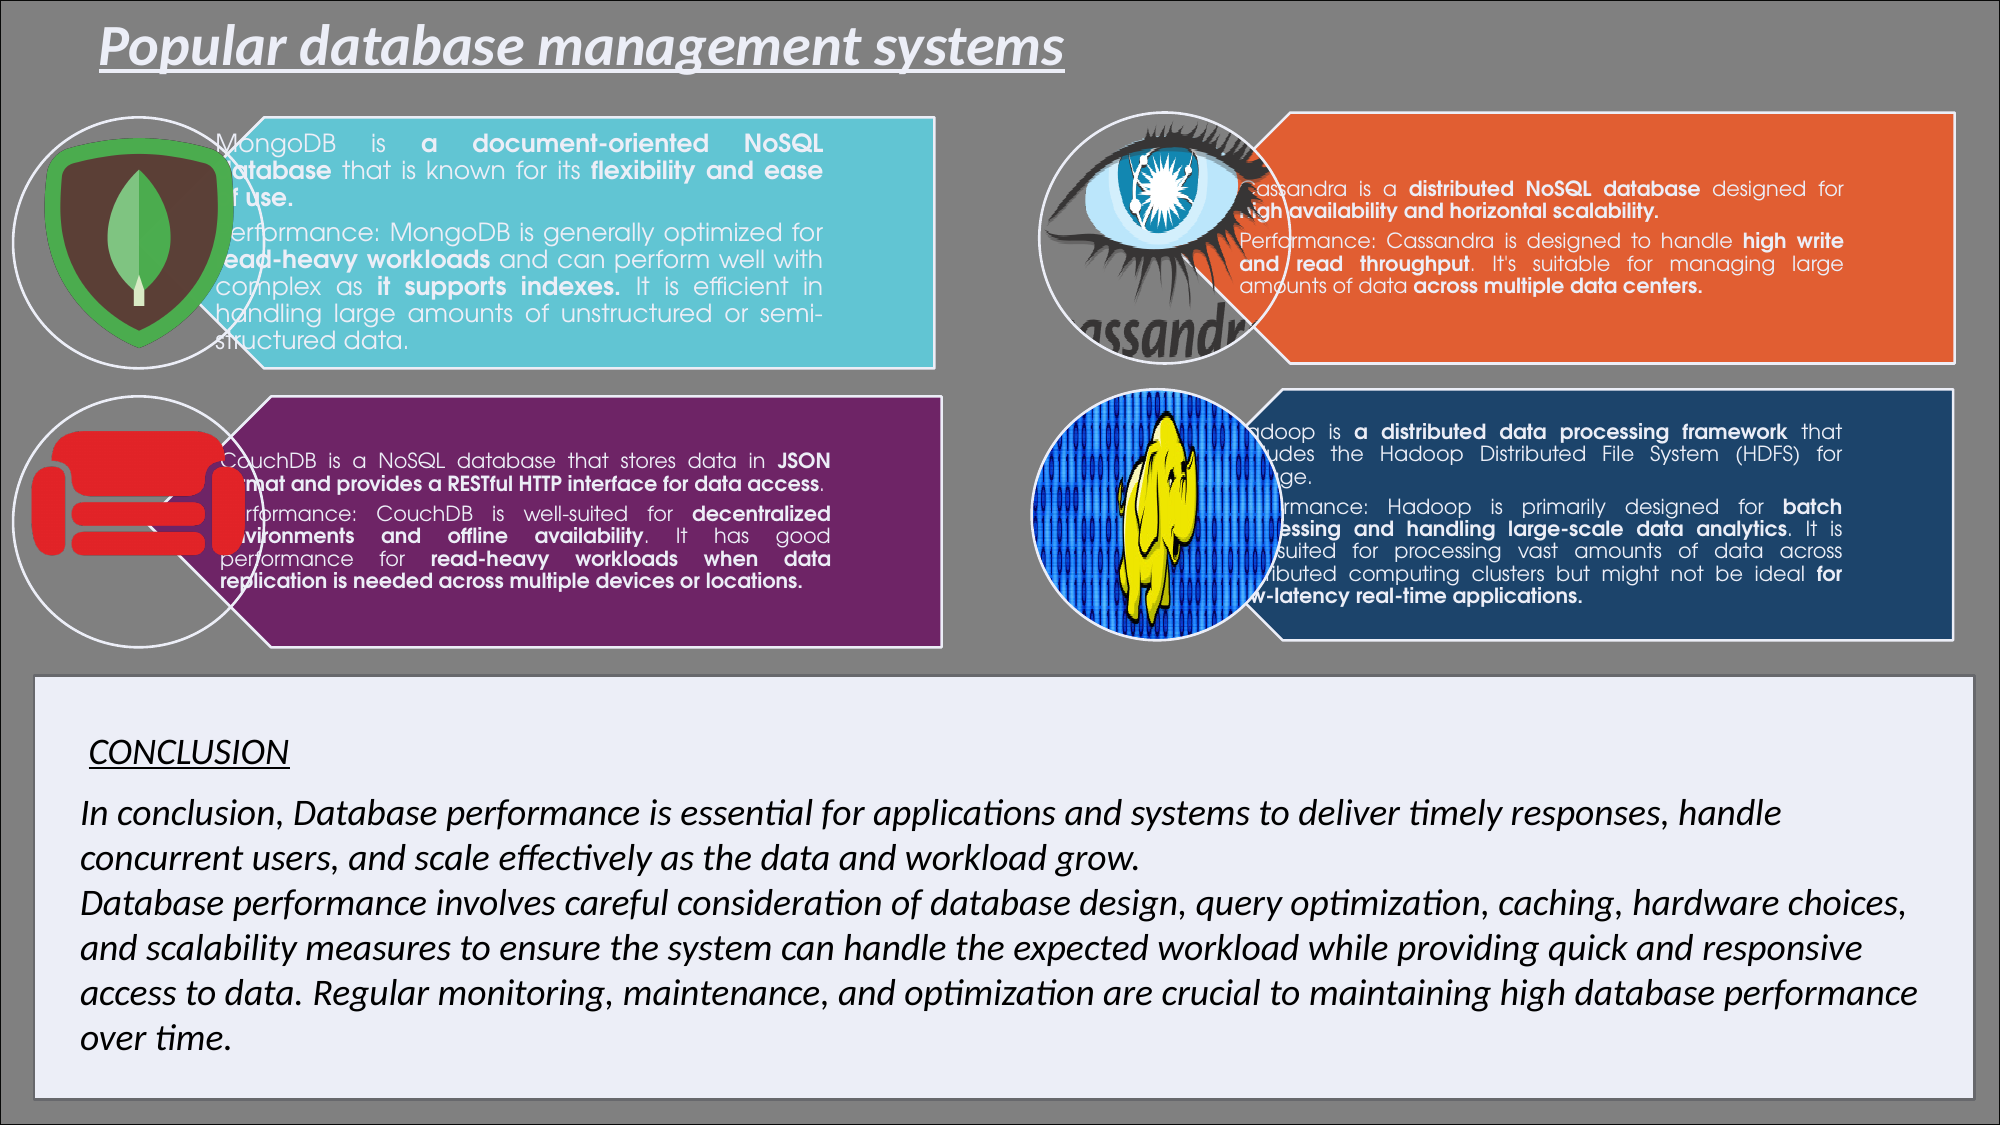

Popular database management systems

Cassandra is a distributed NoSQL database designed for high availability and horizontal scalability.
Performance: Cassandra is designed to handle high write and read throughput. It's suitable for managing large amounts of data across multiple data centers.
MongoDB is a document-oriented NoSQL database that is known for its flexibility and ease of use.
Performance: MongoDB is generally optimized for read-heavy workloads and can perform well with complex as it supports indexes. It is efficient in handling large amounts of unstructured or semi-structured data.

Hadoop is a distributed data processing framework that includes the Hadoop Distributed File System (HDFS) for storage.
Performance: Hadoop is primarily designed for batch processing and handling large-scale data analytics. It is well-suited for processing vast amounts of data across distributed computing clusters but might not be ideal for low-latency real-time applications.
CouchDB is a NoSQL database that stores data in JSON format and provides a RESTful HTTP interface for data access.
Performance: CouchDB is well-suited for decentralized environments and offline availability. It has good performance for read-heavy workloads when data replication is needed across multiple devices or locations.

 CONCLUSION
In conclusion, Database performance is essential for applications and systems to deliver timely responses, handle concurrent users, and scale effectively as the data and workload grow.
Database performance involves careful consideration of database design, query optimization, caching, hardware choices, and scalability measures to ensure the system can handle the expected workload while providing quick and responsive access to data. Regular monitoring, maintenance, and optimization are crucial to maintaining high database performance over time.